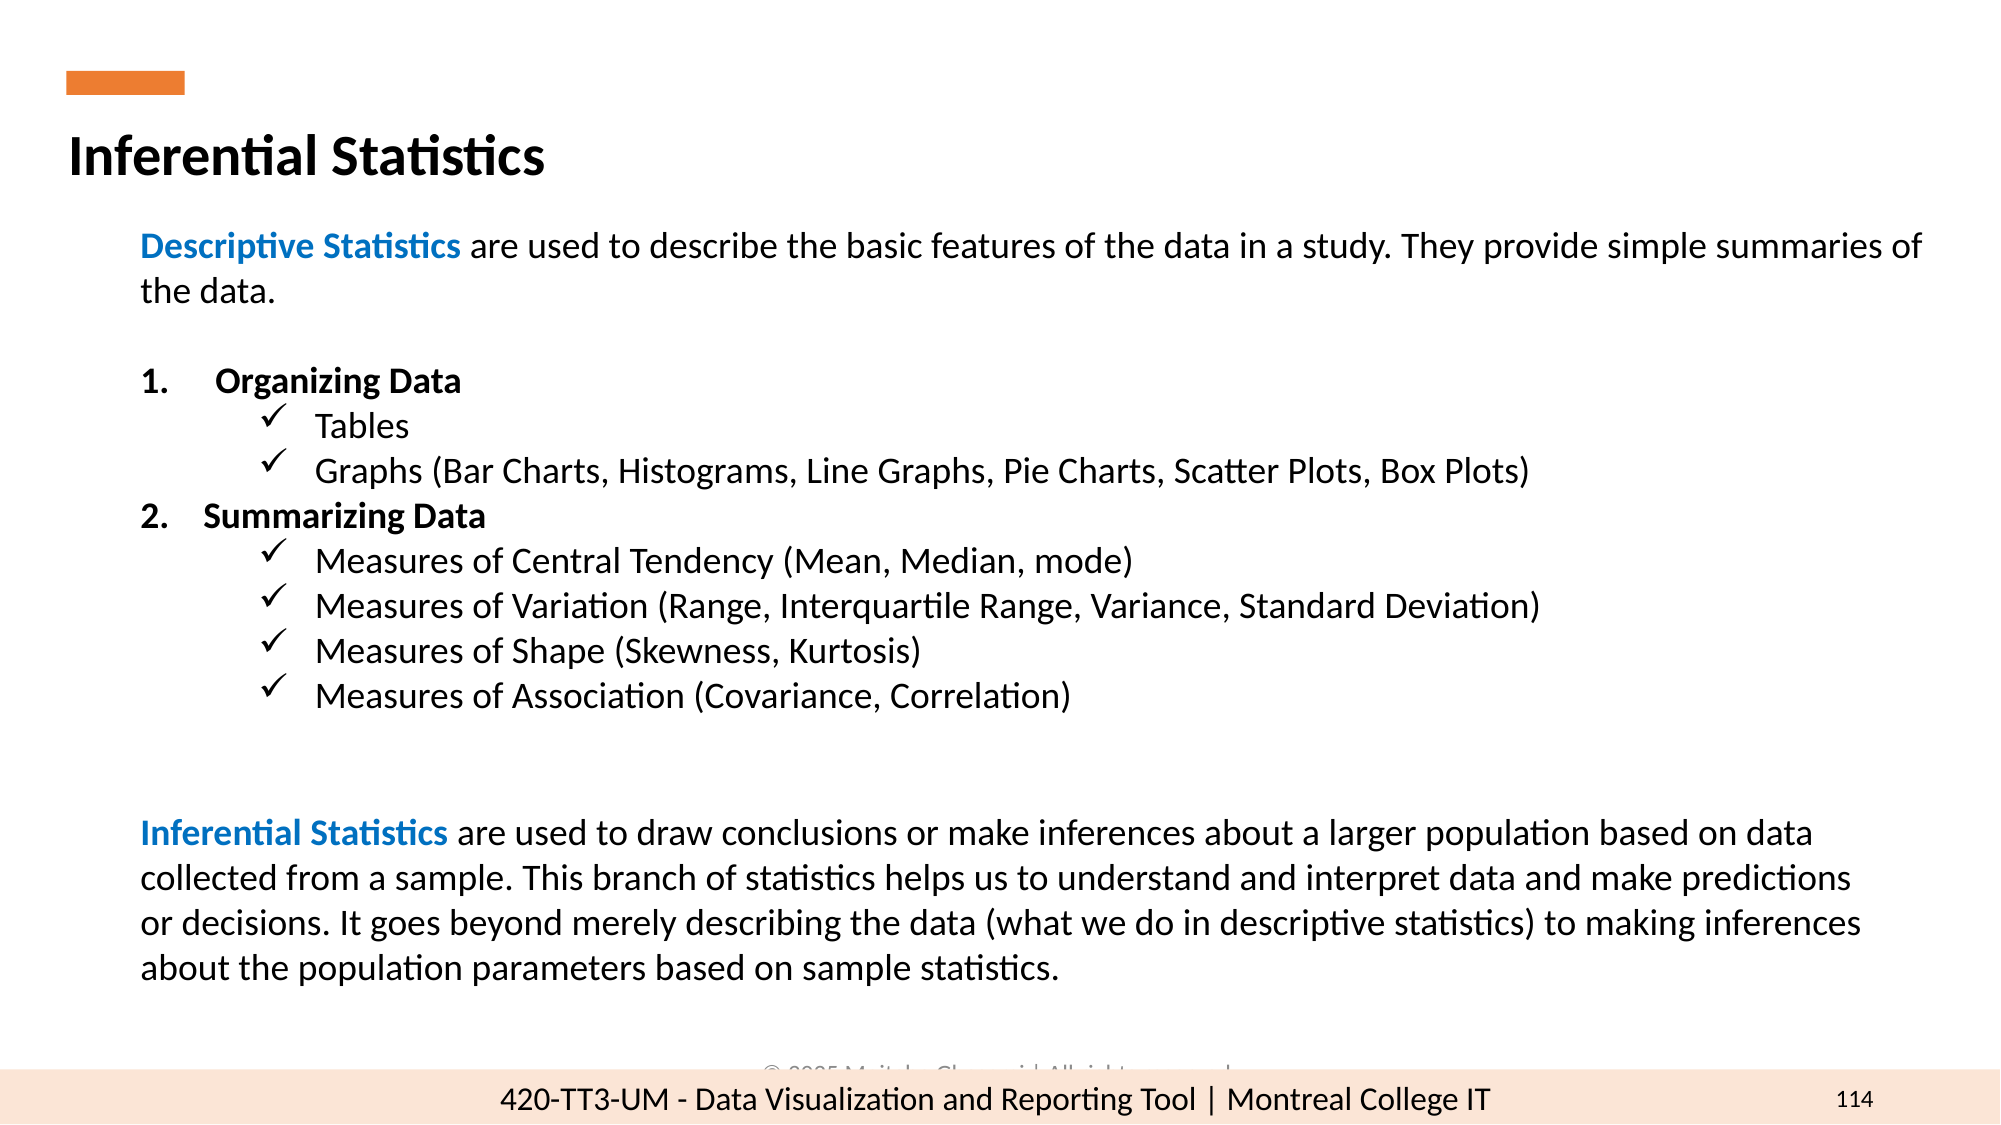

Inferential Statistics
Descriptive Statistics are used to describe the basic features of the data in a study. They provide simple summaries of the data.

Organizing Data
Tables
Graphs (Bar Charts, Histograms, Line Graphs, Pie Charts, Scatter Plots, Box Plots)
2.    Summarizing Data
Measures of Central Tendency (Mean, Median, mode)
Measures of Variation (Range, Interquartile Range, Variance, Standard Deviation)
Measures of Shape (Skewness, Kurtosis)
Measures of Association (Covariance, Correlation)
Inferential Statistics are used to draw conclusions or make inferences about a larger population based on data collected from a sample. This branch of statistics helps us to understand and interpret data and make predictions or decisions. It goes beyond merely describing the data (what we do in descriptive statistics) to making inferences about the population parameters based on sample statistics.
© 2025 Mojtaba Ghasemi | All rights reserved.
114
420-TT3-UM - Data Visualization and Reporting Tool | Montreal College IT